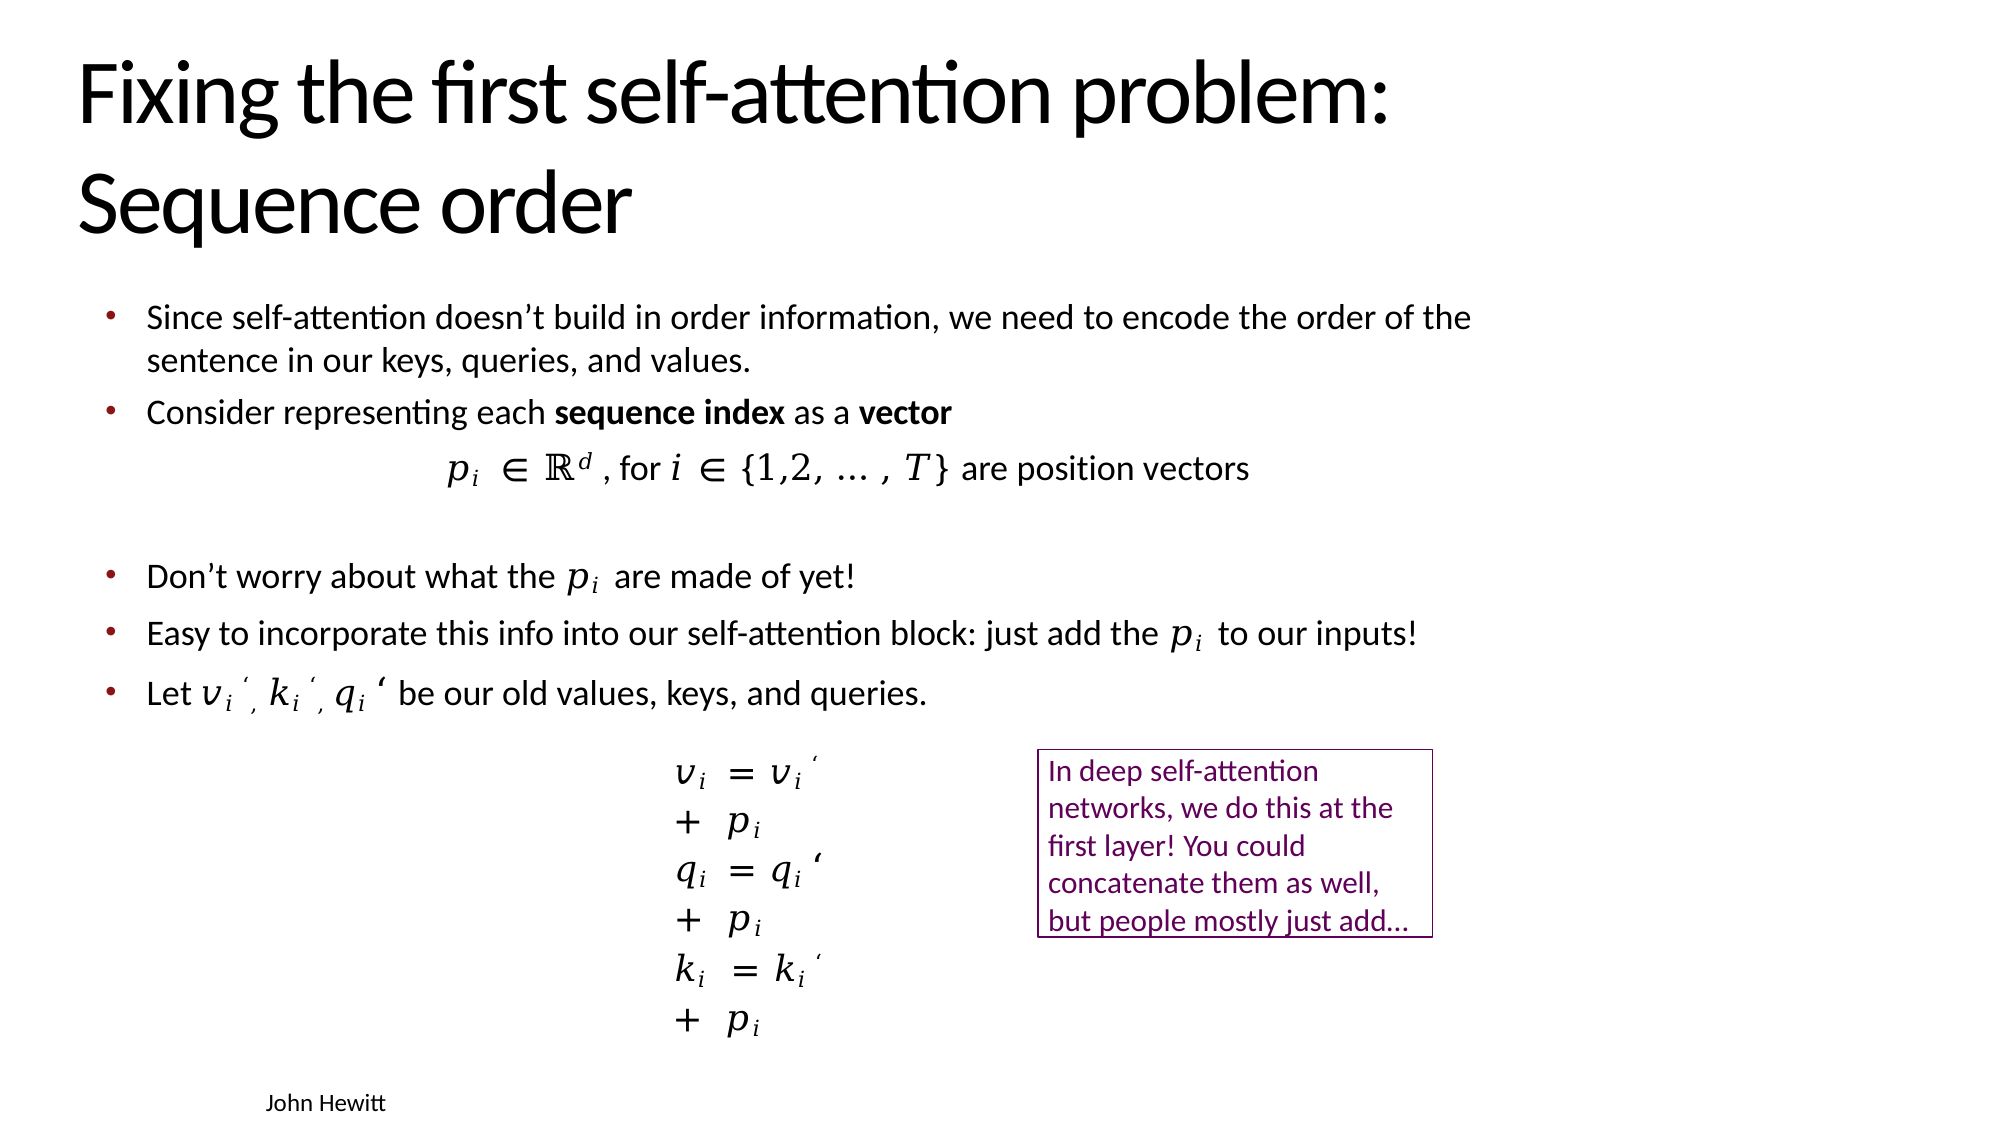

# Fixing the first self-attention problem: Sequence order
Since self-attention doesn’t build in order information, we need to encode the order of the
sentence in our keys, queries, and values.
Consider representing each sequence index as a vector
𝑝𝑖  ∈ ℝ𝑑, for 𝑖 ∈ {1,2, … , 𝑇} are position vectors

Don’t worry about what the 𝑝𝑖 are made of yet!
Easy to incorporate this info into our self-attention block: just add the 𝑝𝑖 to our inputs!
Let 𝑣𝑖 ‘, 𝑘𝑖 ‘, 𝑞𝑖 ‘ be our old values, keys, and queries.
𝑣𝑖  = 𝑣𝑖 ‘  +  𝑝𝑖
𝑞𝑖  = 𝑞𝑖 ‘ +  𝑝𝑖
𝑘𝑖  = 𝑘𝑖 ‘  +  𝑝𝑖
In deep self-attention  networks, we do this at the  first layer! You could  concatenate them as well,  but people mostly just add…
John Hewitt